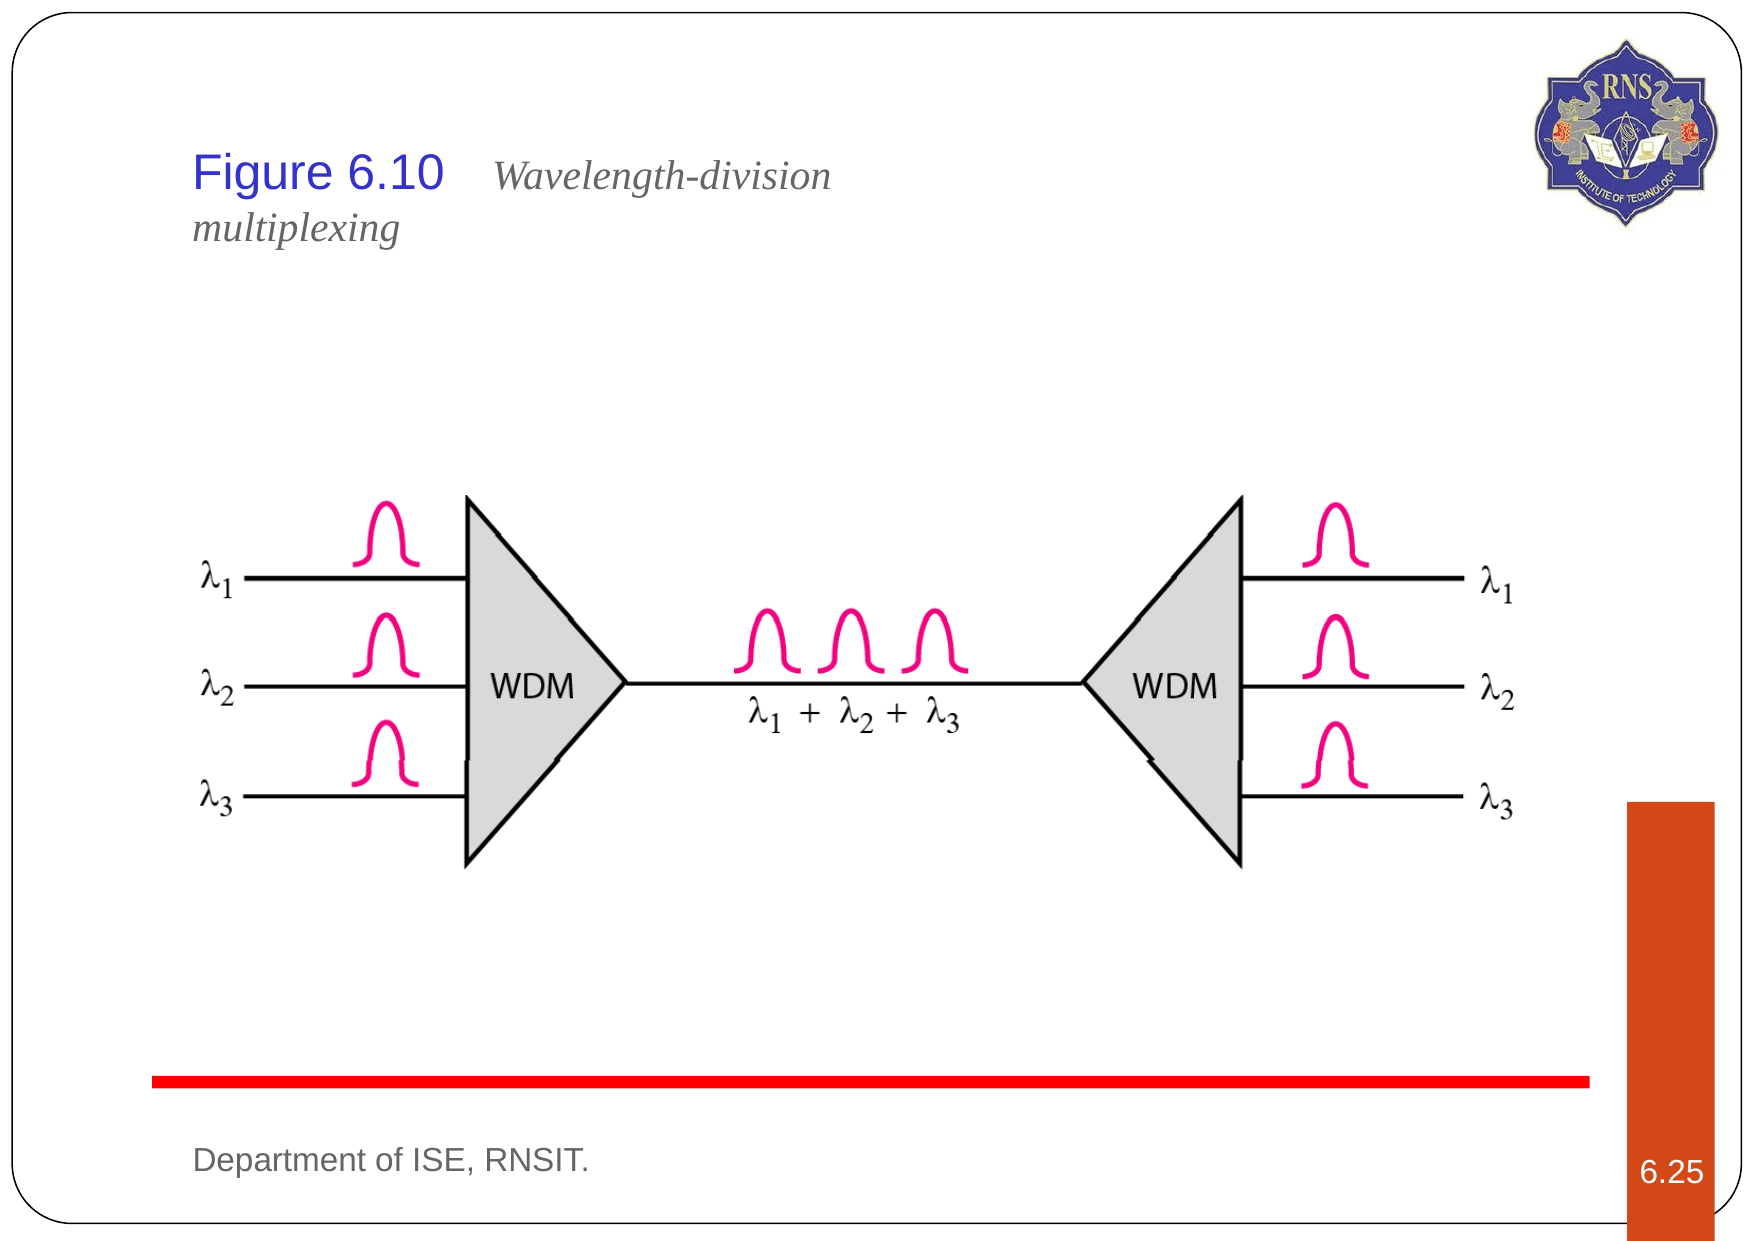

# Figure 6.10	Wavelength-division multiplexing

Department of ISE, RNSIT.
6.25